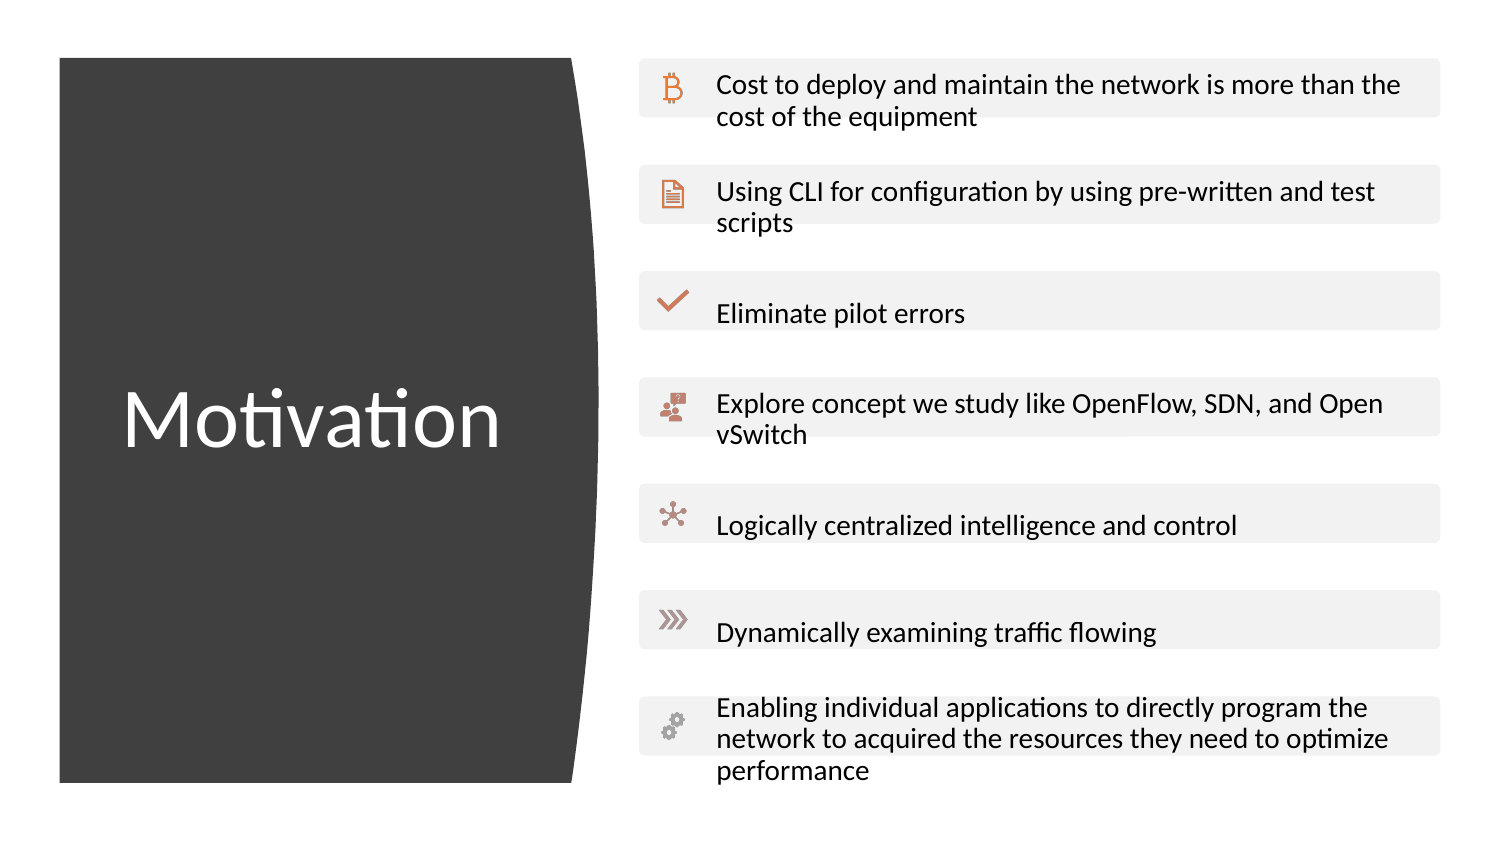

Cost to deploy and maintain the network is more than the cost of the equipment
Using CLI for configuration by using pre-written and test scripts
Eliminate pilot errors
Explore concept we study like OpenFlow, SDN, and Open vSwitch
Logically centralized intelligence and control
Dynamically examining traffic flowing
Enabling individual applications to directly program the network to acquired the resources they need to optimize performance
# Motivation